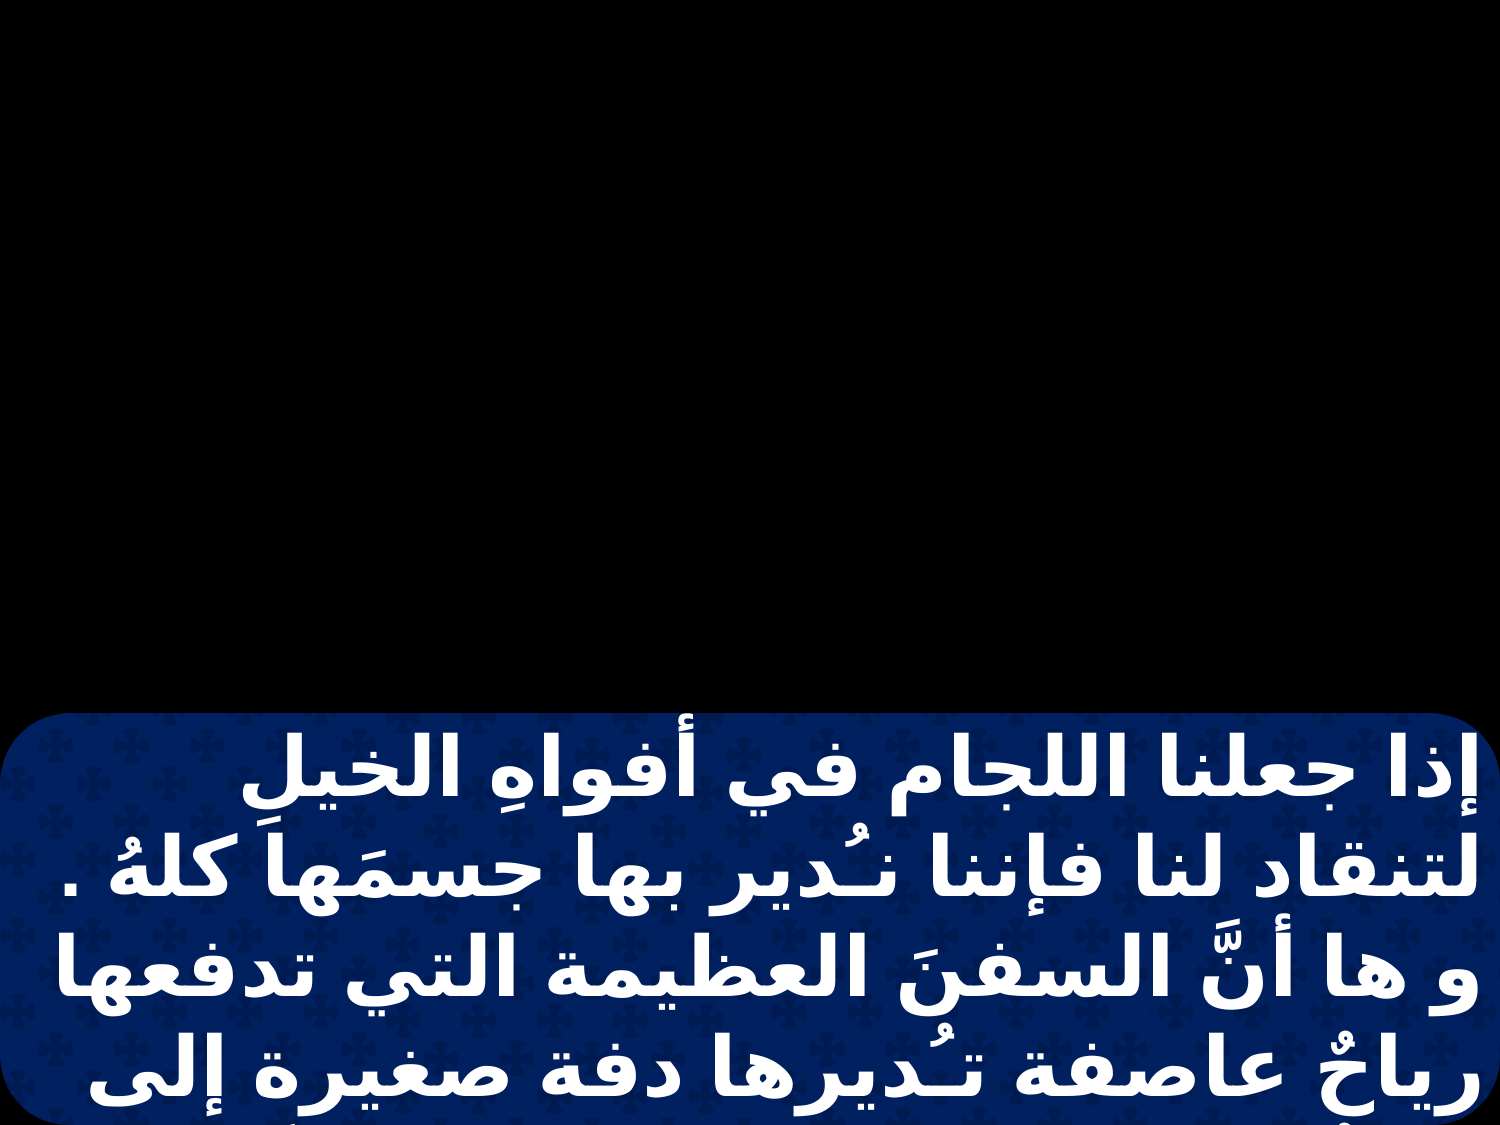

إذا جعلنا اللجام في أفواهِ الخيلِ لتنقاد لنا فإننا نـُدير بها جسمَها كلهُ . و ها أنَّ السفنَ العظيمة التي تدفعها رياحٌ عاصفة تـُديرها دفة صغيرة إلى حيثُ يقتضي عزمُ المدبرِ . كذلكَ اللسانُ فإنهُ عضوٌ صغيرٌ ويأتي بعظائمٍ .